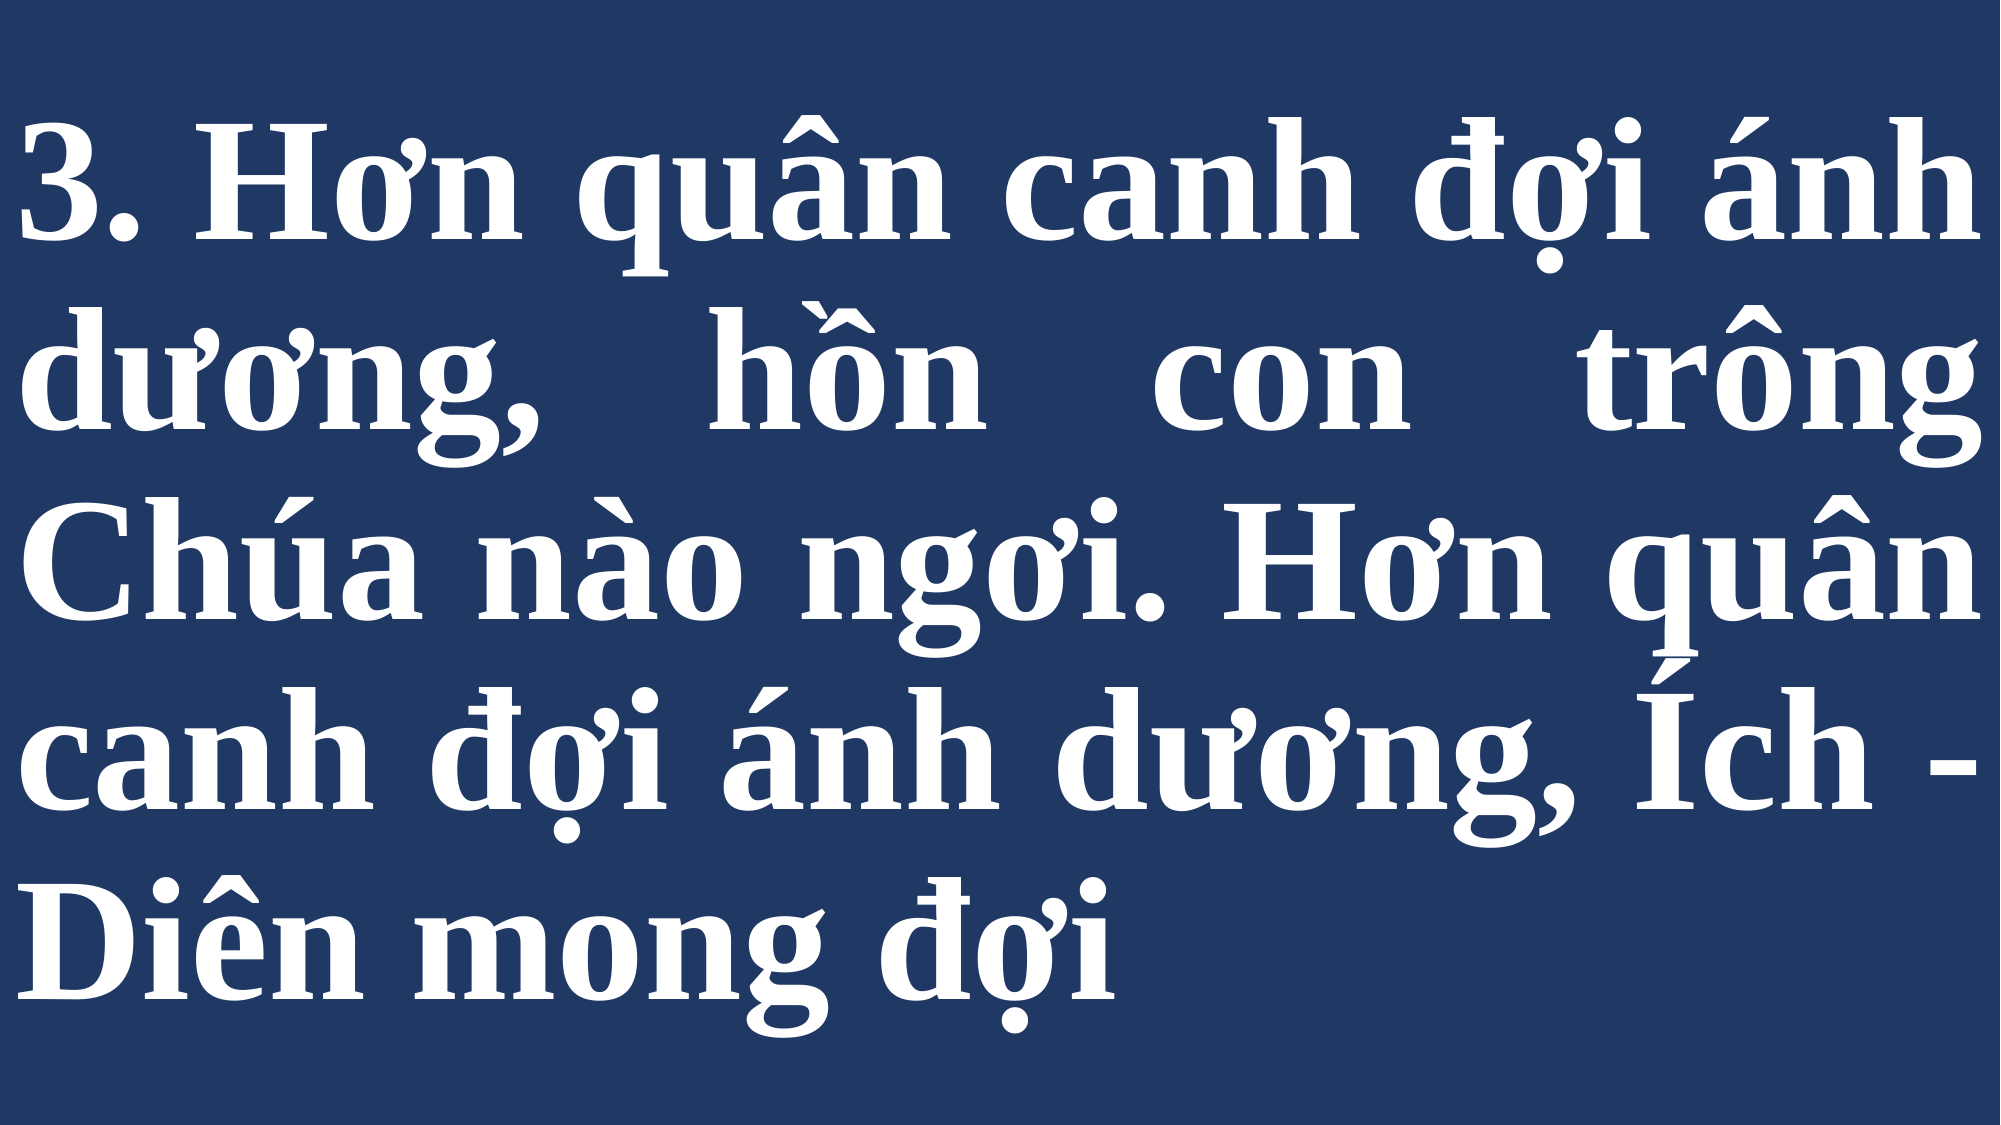

# 3. Hơn quân canh đợi ánh dương, hồn con trông Chúa nào ngơi. Hơn quân canh đợi ánh dương, Ích - Diên mong đợi